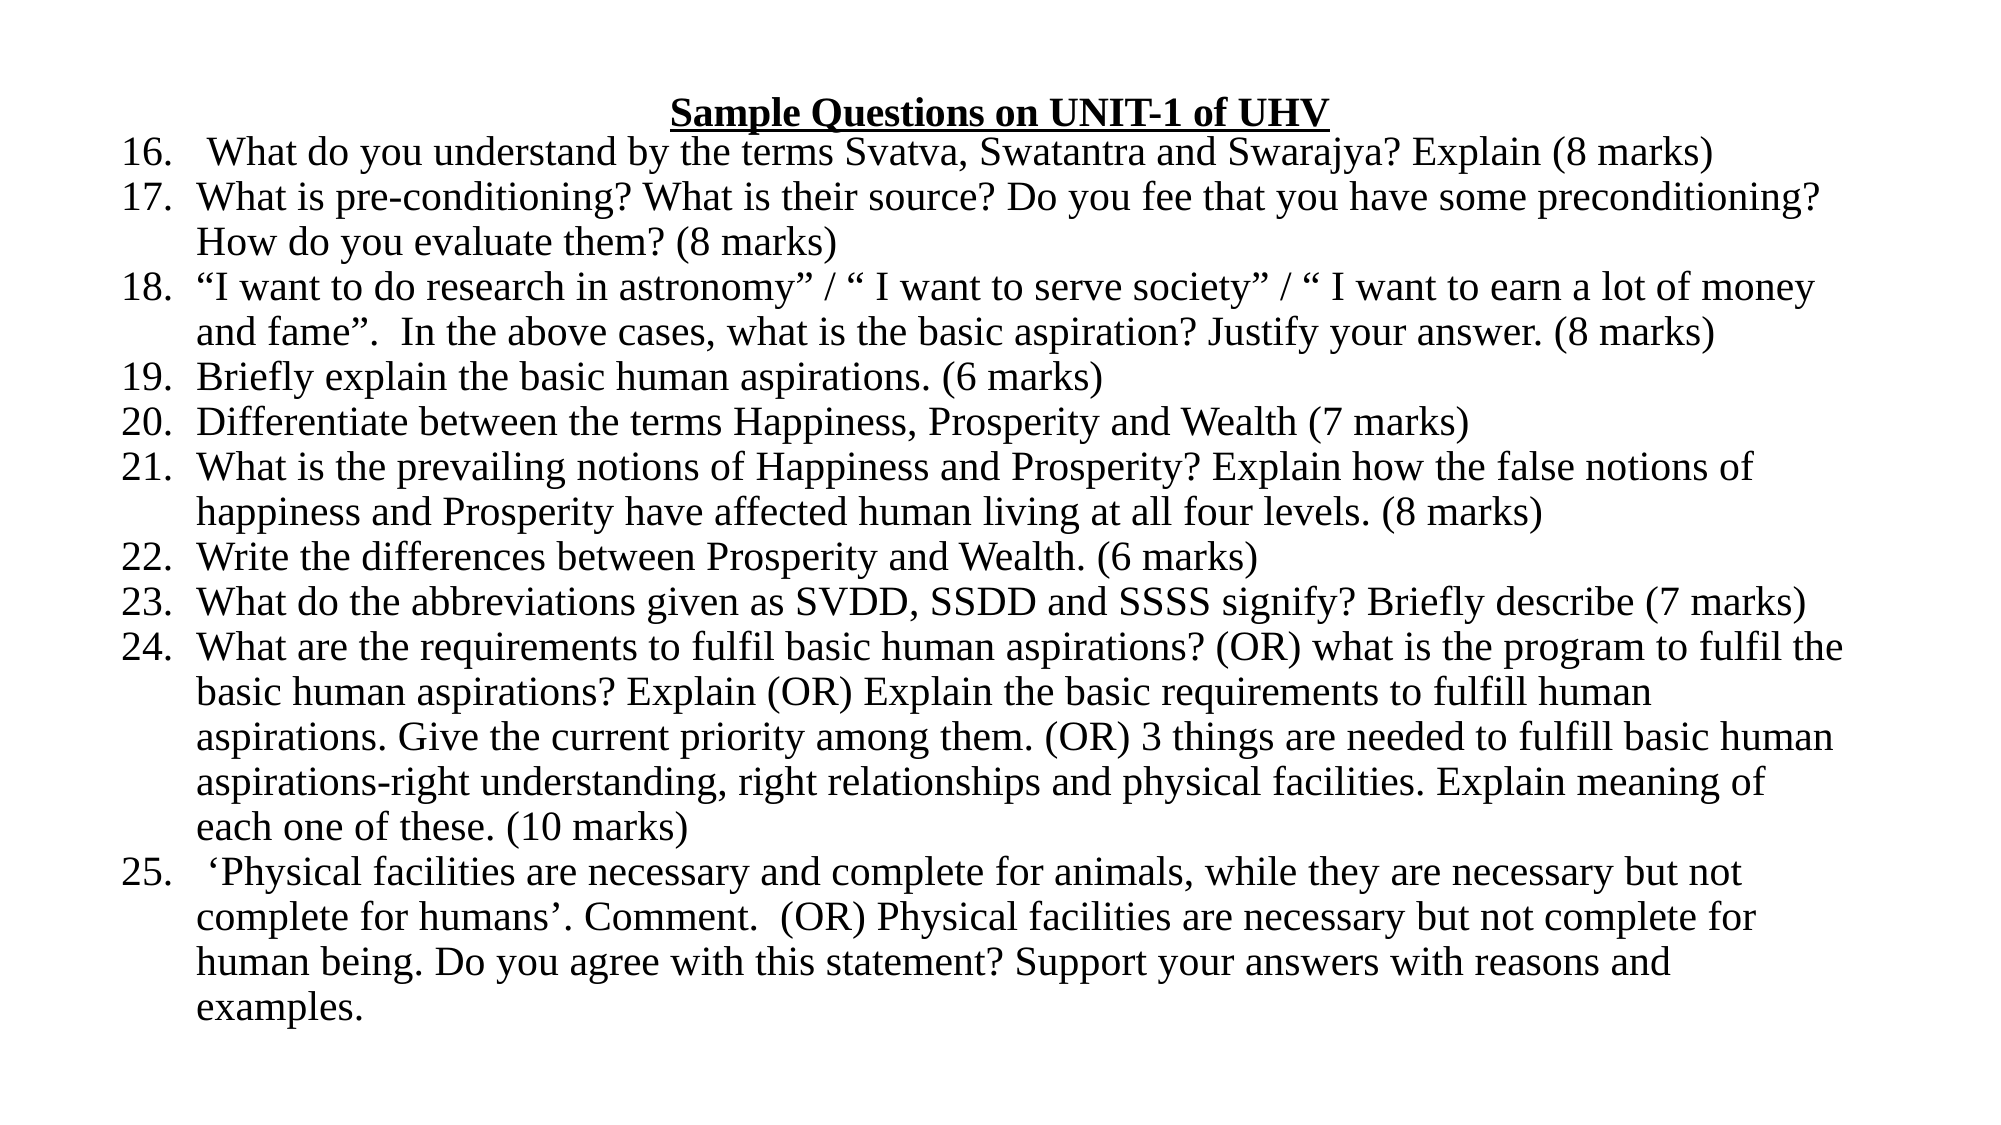

Sample Questions on UNIT-1 of UHV
 What do you understand by the terms Svatva, Swatantra and Swarajya? Explain (8 marks)
What is pre-conditioning? What is their source? Do you fee that you have some preconditioning? How do you evaluate them? (8 marks)
“I want to do research in astronomy” / “ I want to serve society” / “ I want to earn a lot of money and fame”.  In the above cases, what is the basic aspiration? Justify your answer. (8 marks)
Briefly explain the basic human aspirations. (6 marks)
Differentiate between the terms Happiness, Prosperity and Wealth (7 marks)
What is the prevailing notions of Happiness and Prosperity? Explain how the false notions of happiness and Prosperity have affected human living at all four levels. (8 marks)
Write the differences between Prosperity and Wealth. (6 marks)
What do the abbreviations given as SVDD, SSDD and SSSS signify? Briefly describe (7 marks)
What are the requirements to fulfil basic human aspirations? (OR) what is the program to fulfil the basic human aspirations? Explain (OR) Explain the basic requirements to fulfill human aspirations. Give the current priority among them. (OR) 3 things are needed to fulfill basic human aspirations-right understanding, right relationships and physical facilities. Explain meaning of each one of these. (10 marks)
 ‘Physical facilities are necessary and complete for animals, while they are necessary but not complete for humans’. Comment.  (OR) Physical facilities are necessary but not complete for human being. Do you agree with this statement? Support your answers with reasons and examples.